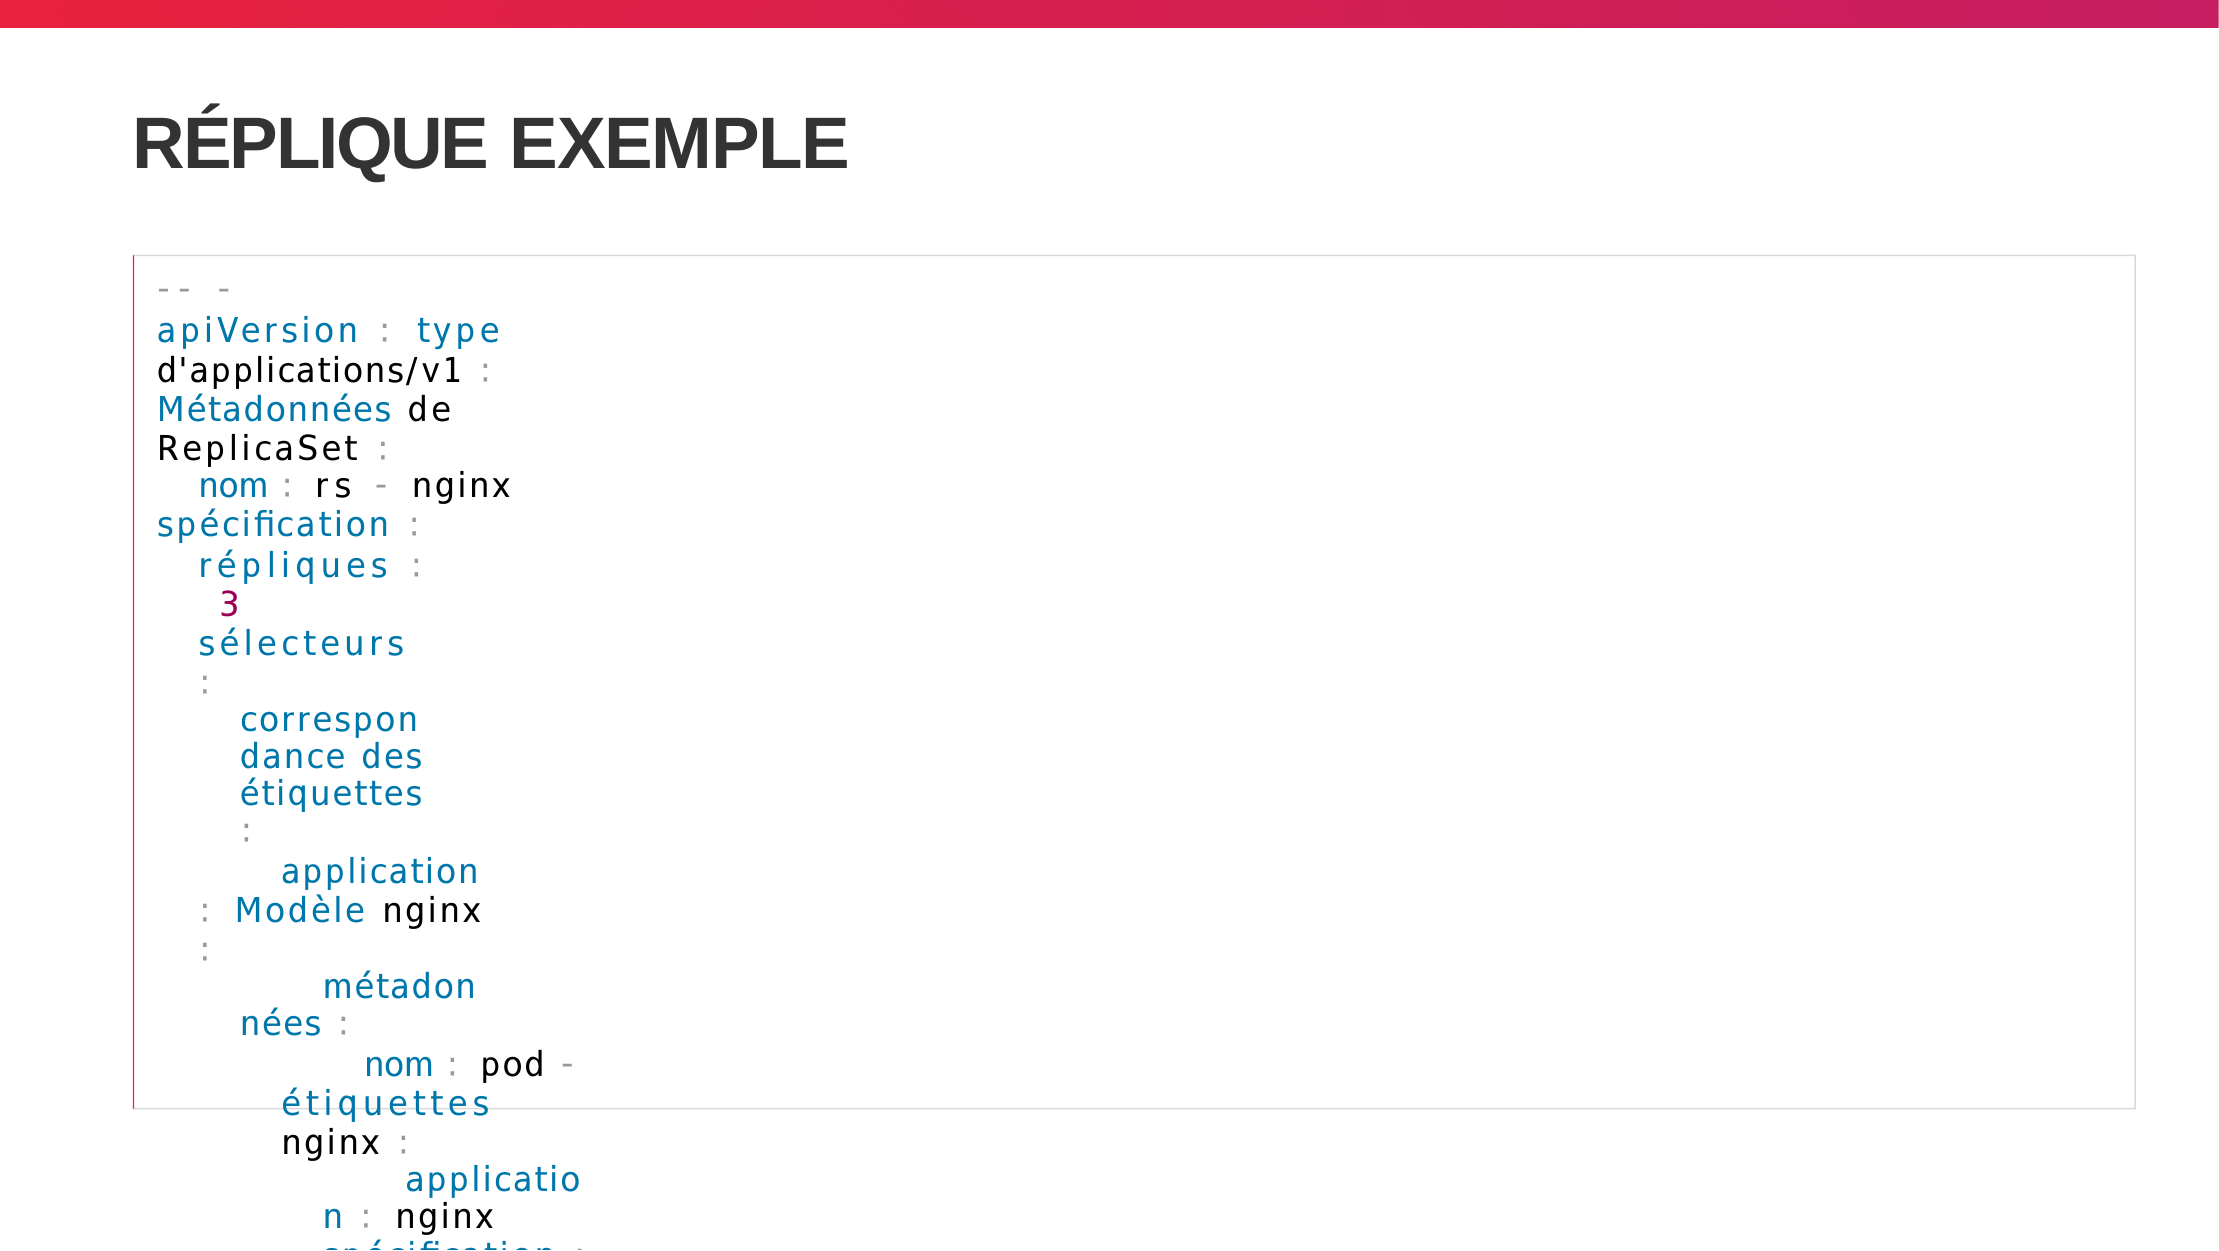

# RÉPLIQUE EXEMPLE

-- -
apiVersion :  type d'applications/v1 : Métadonnées de ReplicaSet :
nom :  rs - nginx
spécification :
répliques : 3 sélecteurs :
correspondance des étiquettes :
application : Modèle nginx :
métadonnées :
nom :  pod - étiquettes nginx :
application : nginx
spécification :
conteneurs :
- nom : image conteneur - nginx :  nginx : stable - ports alpins :
- containerPort : 80